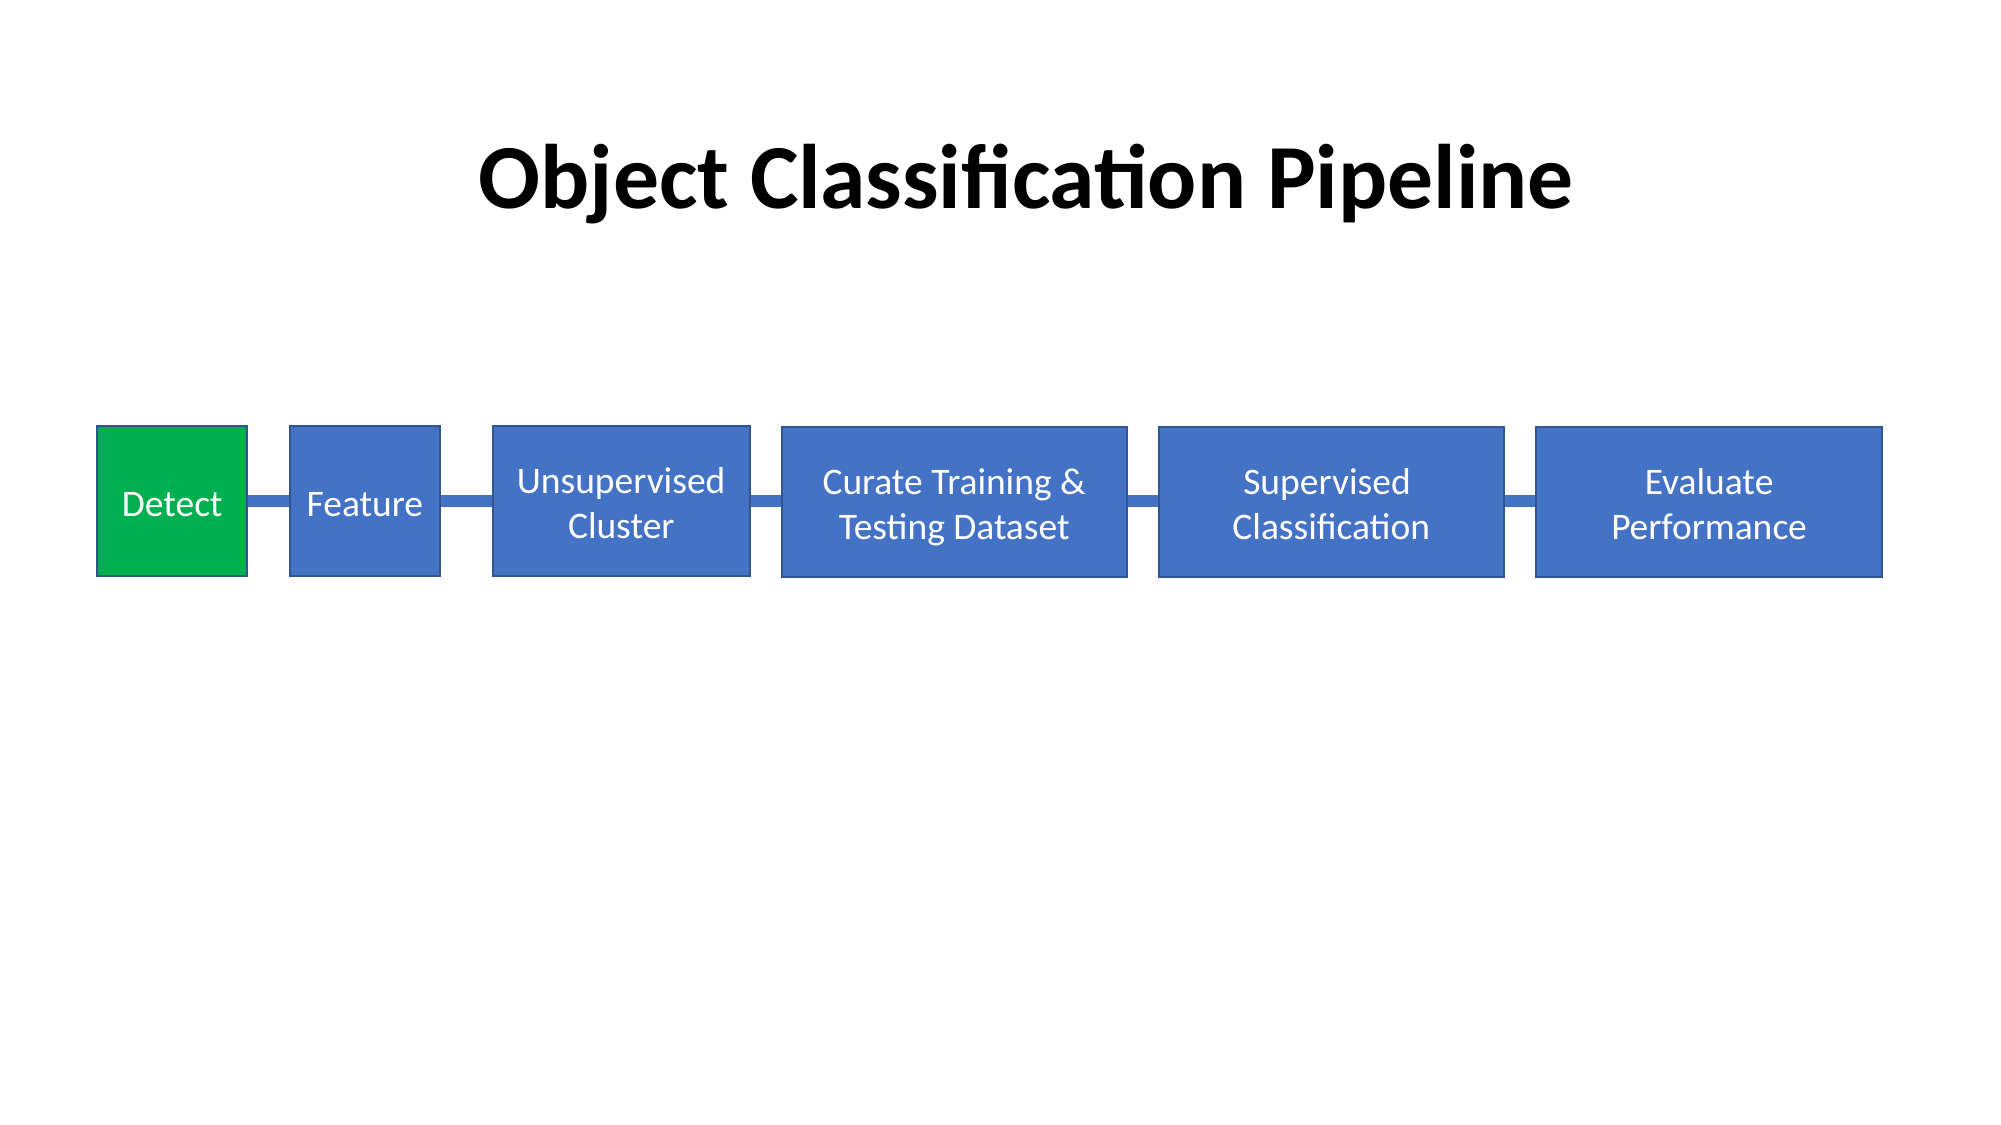

Object Classification Pipeline
Detect
Feature
Unsupervised
Cluster
Curate Training & Testing Dataset
Supervised
Classification
Evaluate
Performance